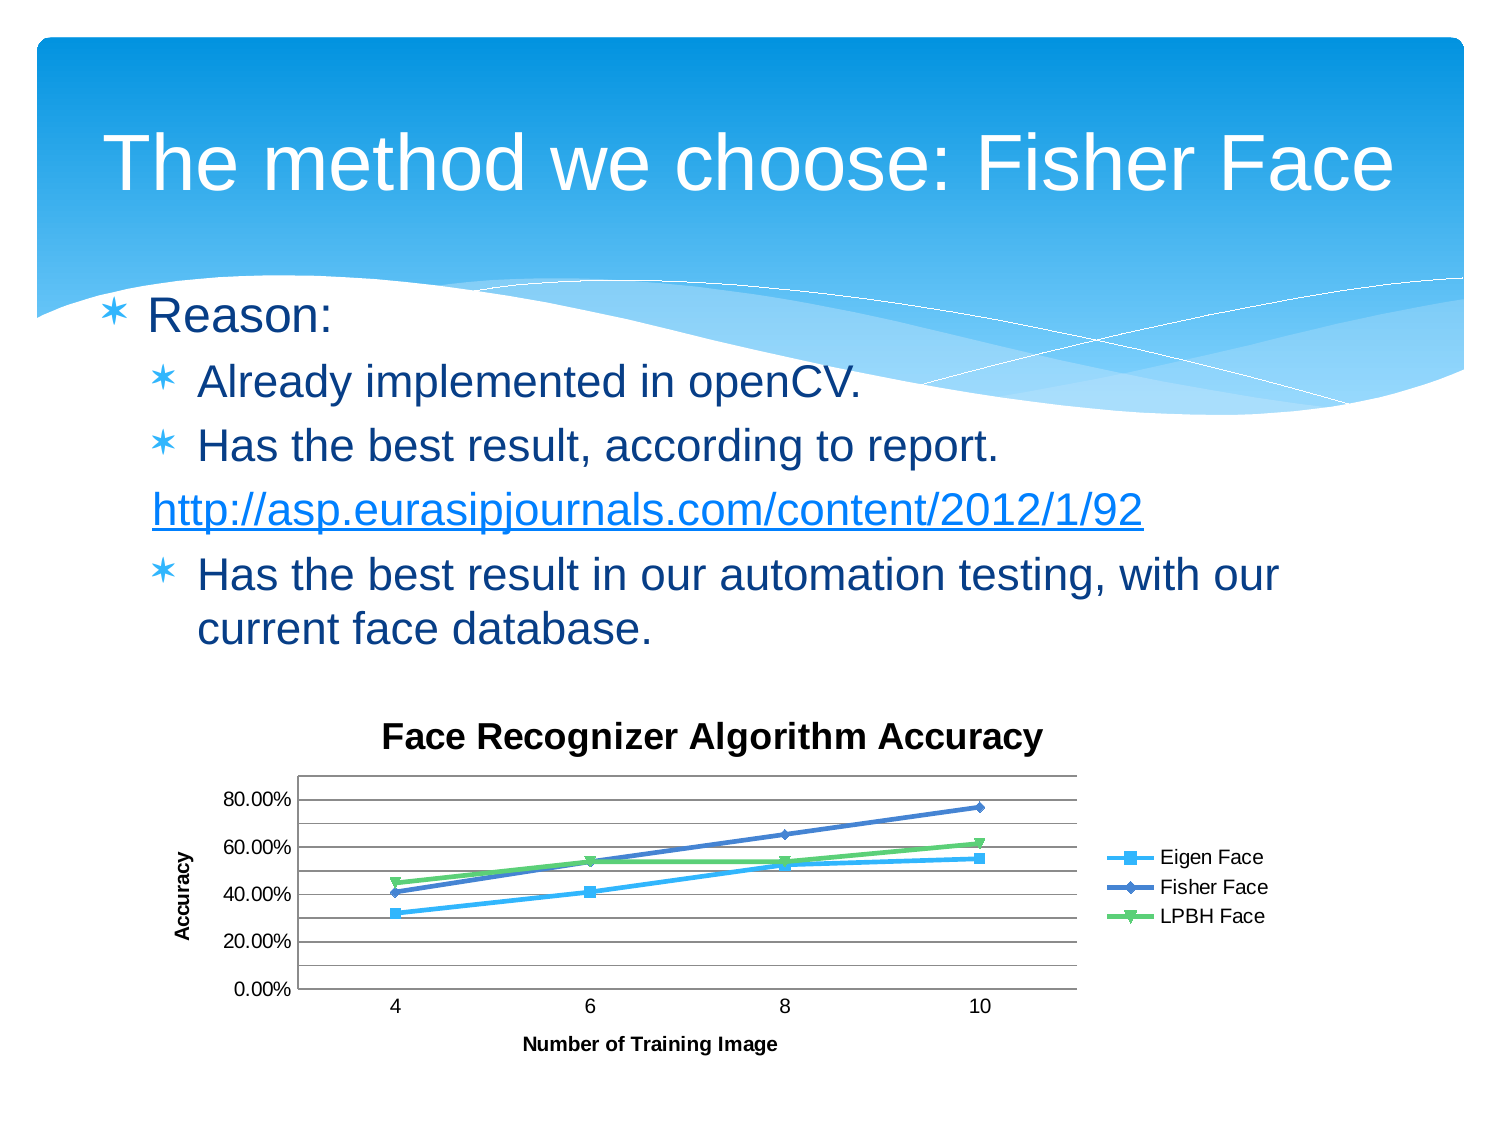

# The method we choose: Fisher Face
Reason:
Already implemented in openCV.
Has the best result, according to report.
http://asp.eurasipjournals.com/content/2012/1/92
Has the best result in our automation testing, with our current face database.

### Chart: Face Recognizer Algorithm Accuracy

| Category | Eigen Face | Fisher Face | LPBH Face |
|---|---|---|---|
| 4 | 0.3205 | 0.4103 | 0.4487 |
| 6 | 0.4103 | 0.5385 | 0.5385 |
| 8 | 0.5256 | 0.6538 | 0.5385 |
| 10 | 0.5513 | 0.7692 | 0.6154 |